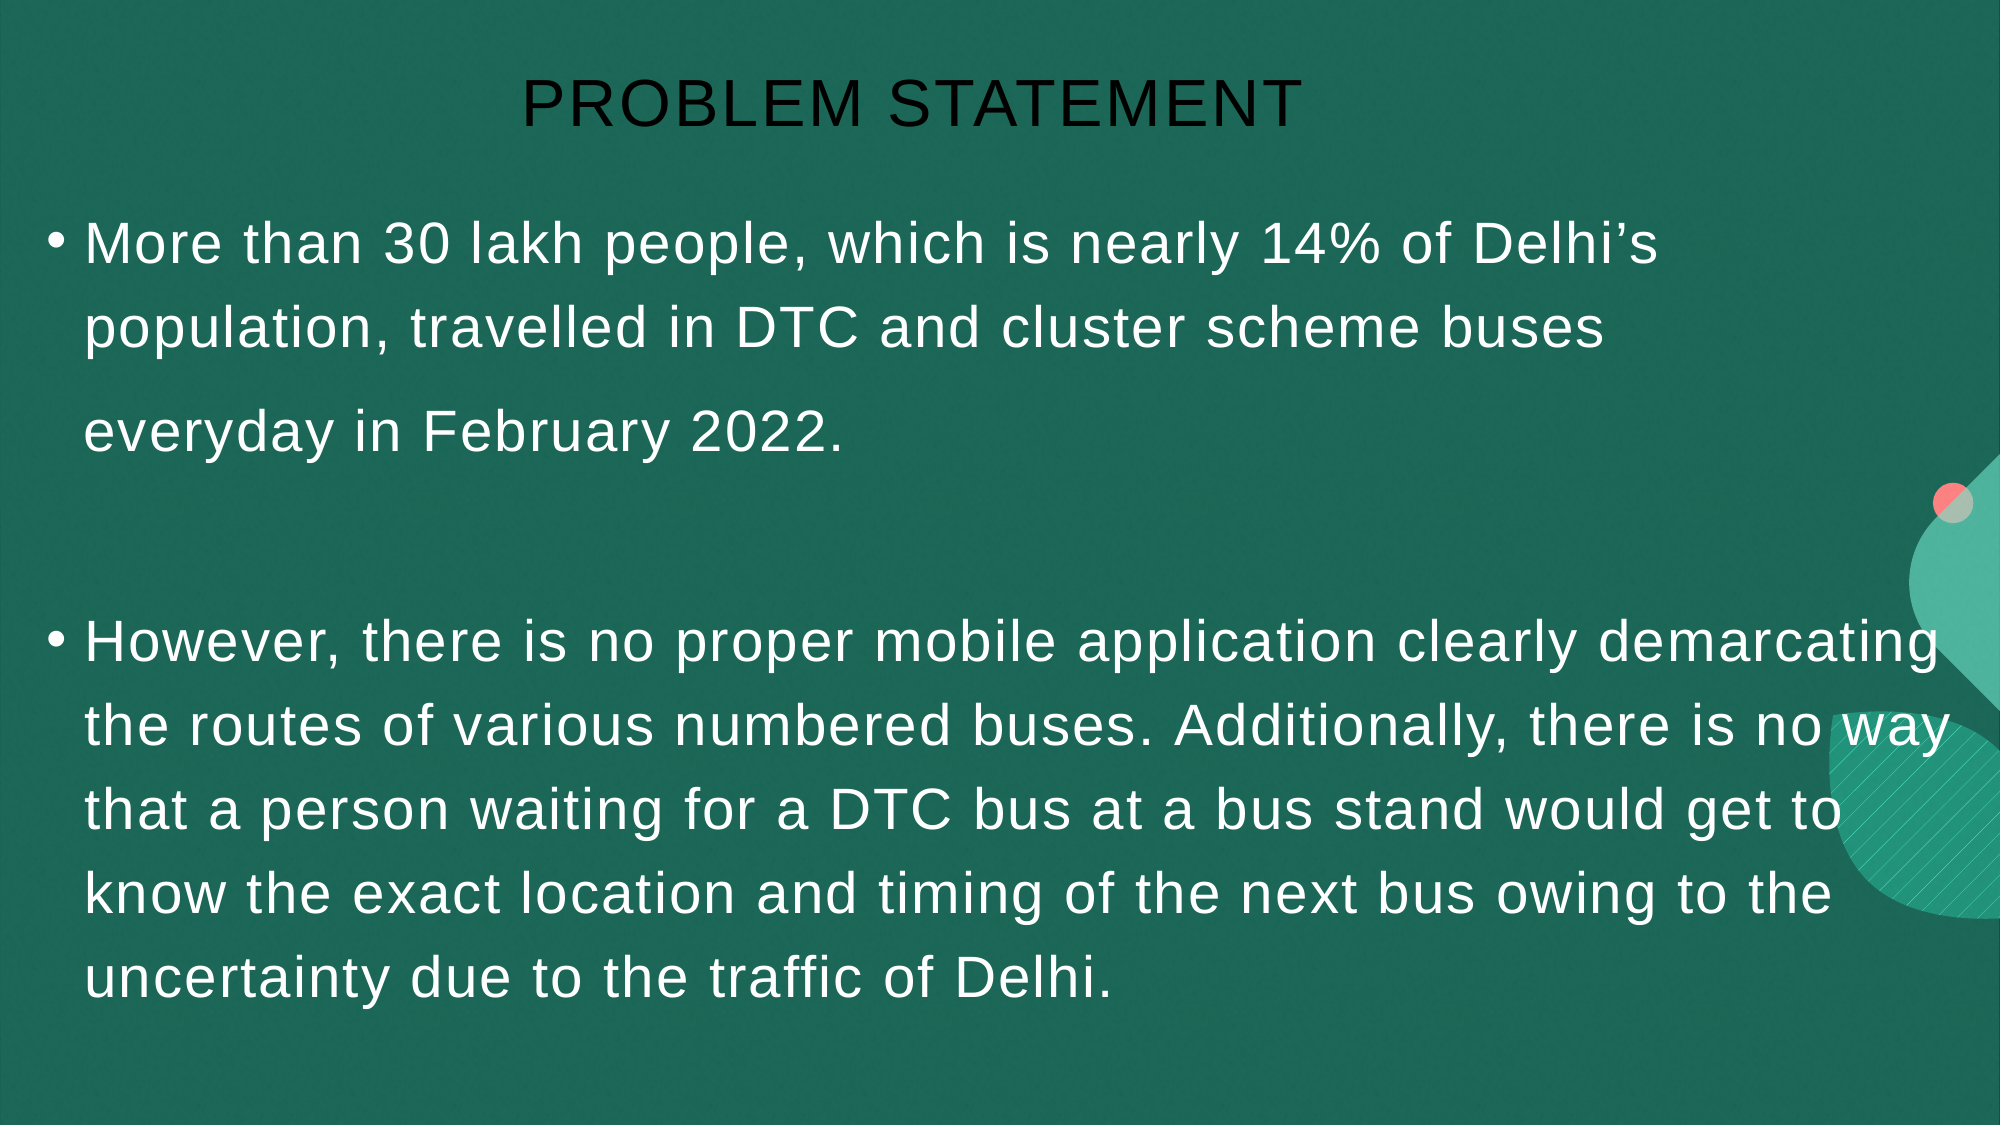

# PROBLEM STATEMENT

More than 30 lakh people, which is nearly 14% of Delhi’s population, travelled in DTC and cluster scheme buses
  everyday in February 2022.

However, there is no proper mobile application clearly demarcating the routes of various numbered buses. Additionally, there is no way that a person waiting for a DTC bus at a bus stand would get to know the exact location and timing of the next bus owing to the uncertainty due to the traffic of Delhi.